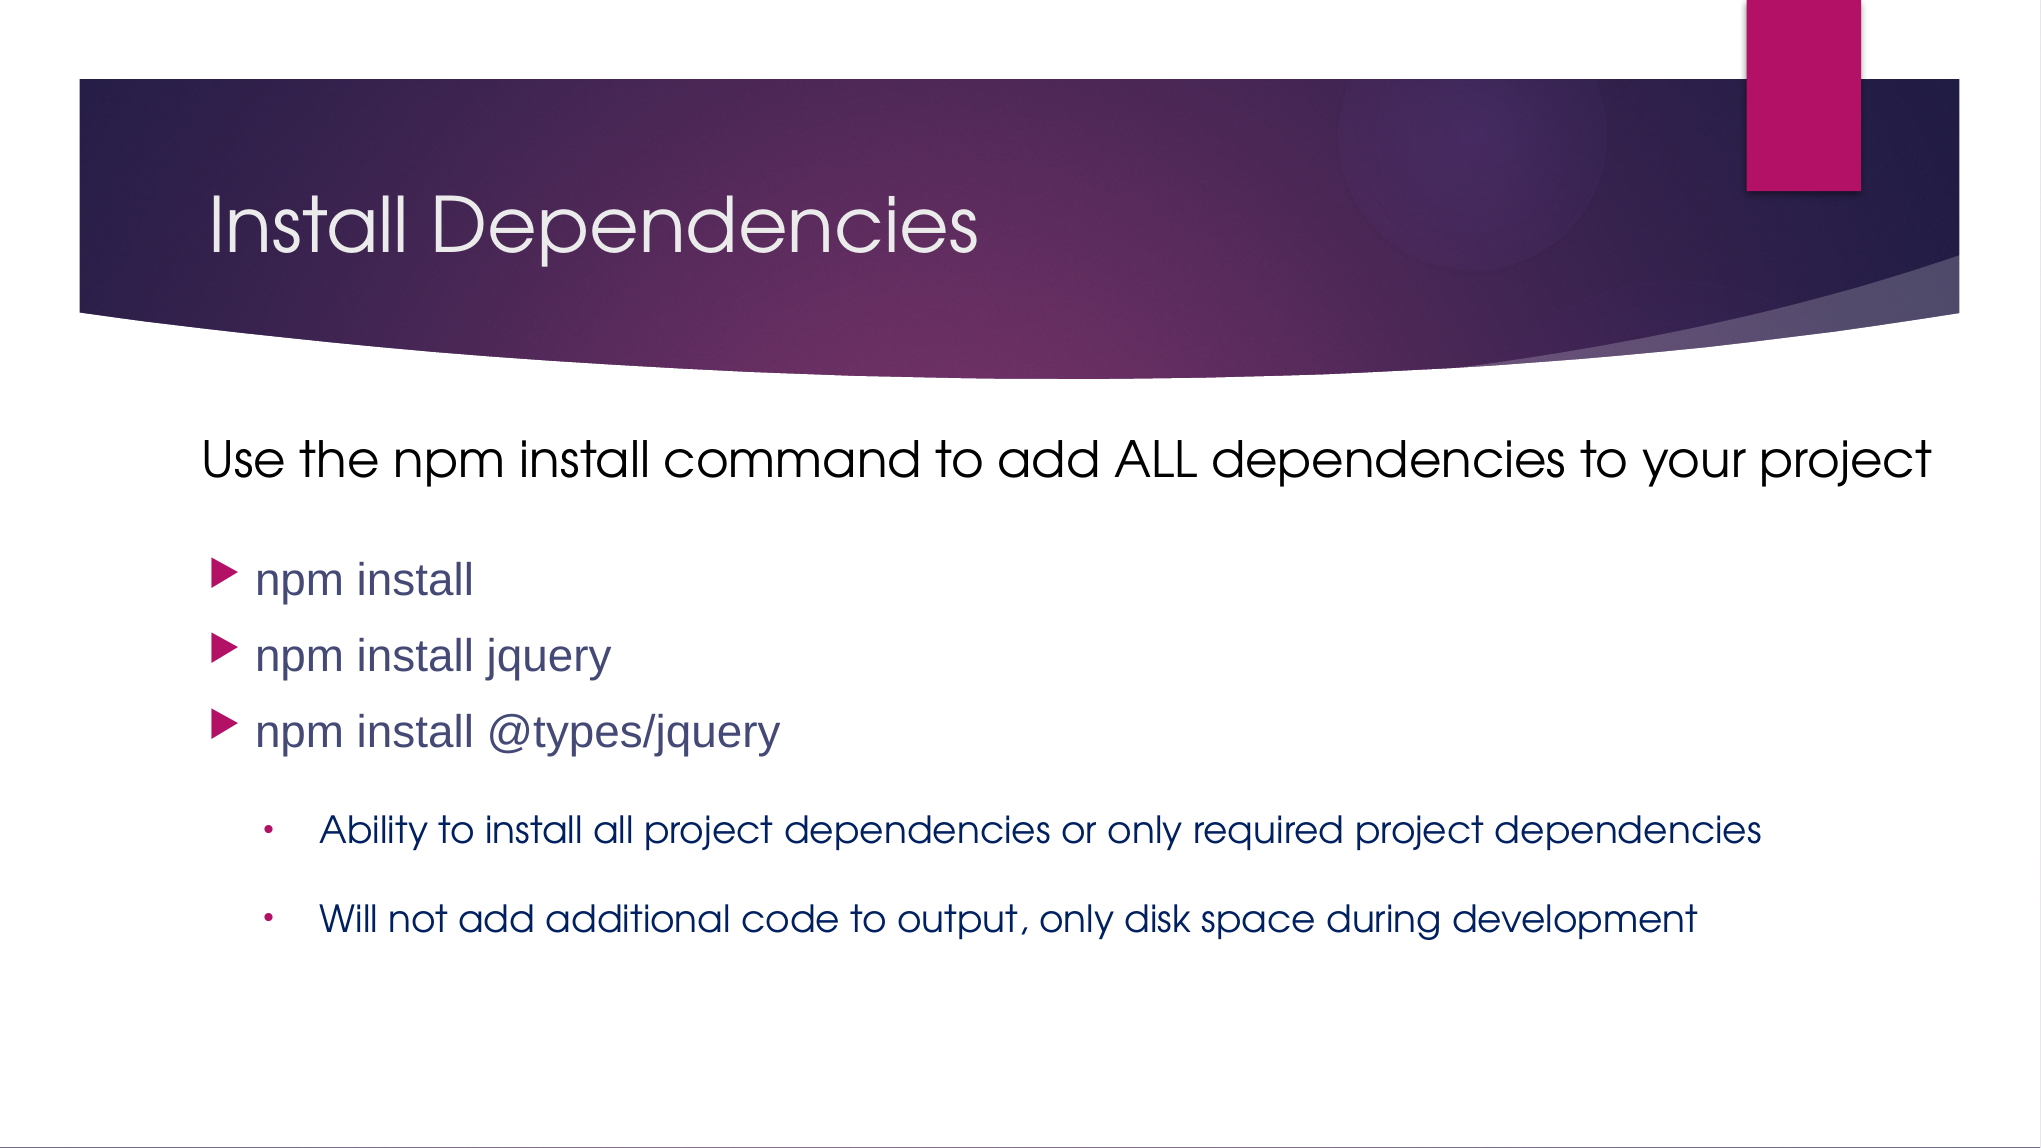

# Install Dependencies
Use the npm install command to add ALL dependencies to your project
npm install
npm install jquery
npm install @types/jquery

Ability to install all project dependencies or only required project dependencies
Will not add additional code to output, only disk space during development